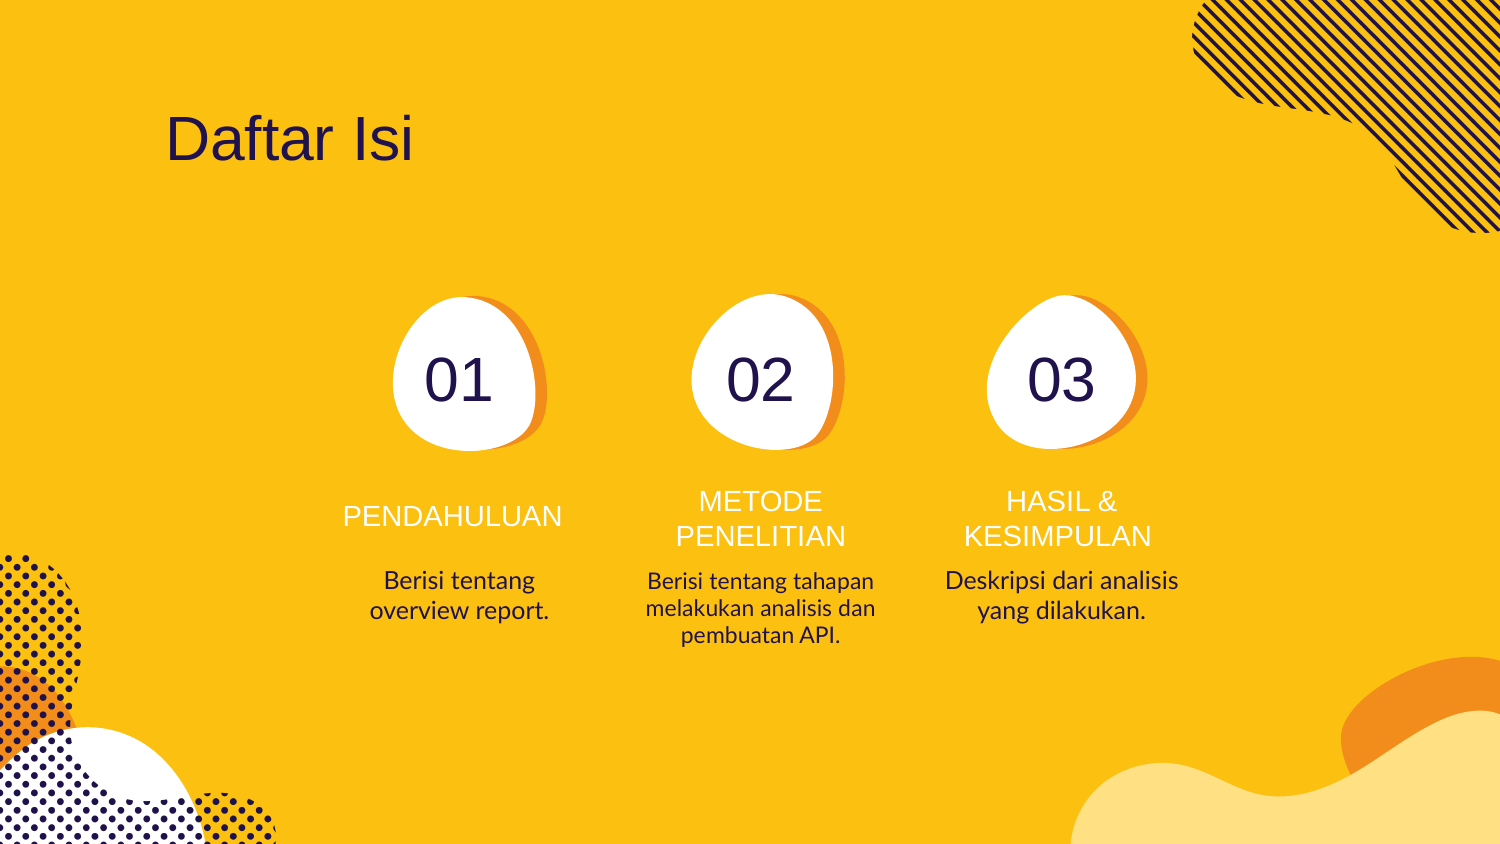

# Daftar Isi

01
02
03
METODE PENELITIAN
HASIL & KESIMPULAN
PENDAHULUAN
Berisi tentang overview report.
Deskripsi dari analisis yang dilakukan.
Berisi tentang tahapan melakukan analisis dan pembuatan API.